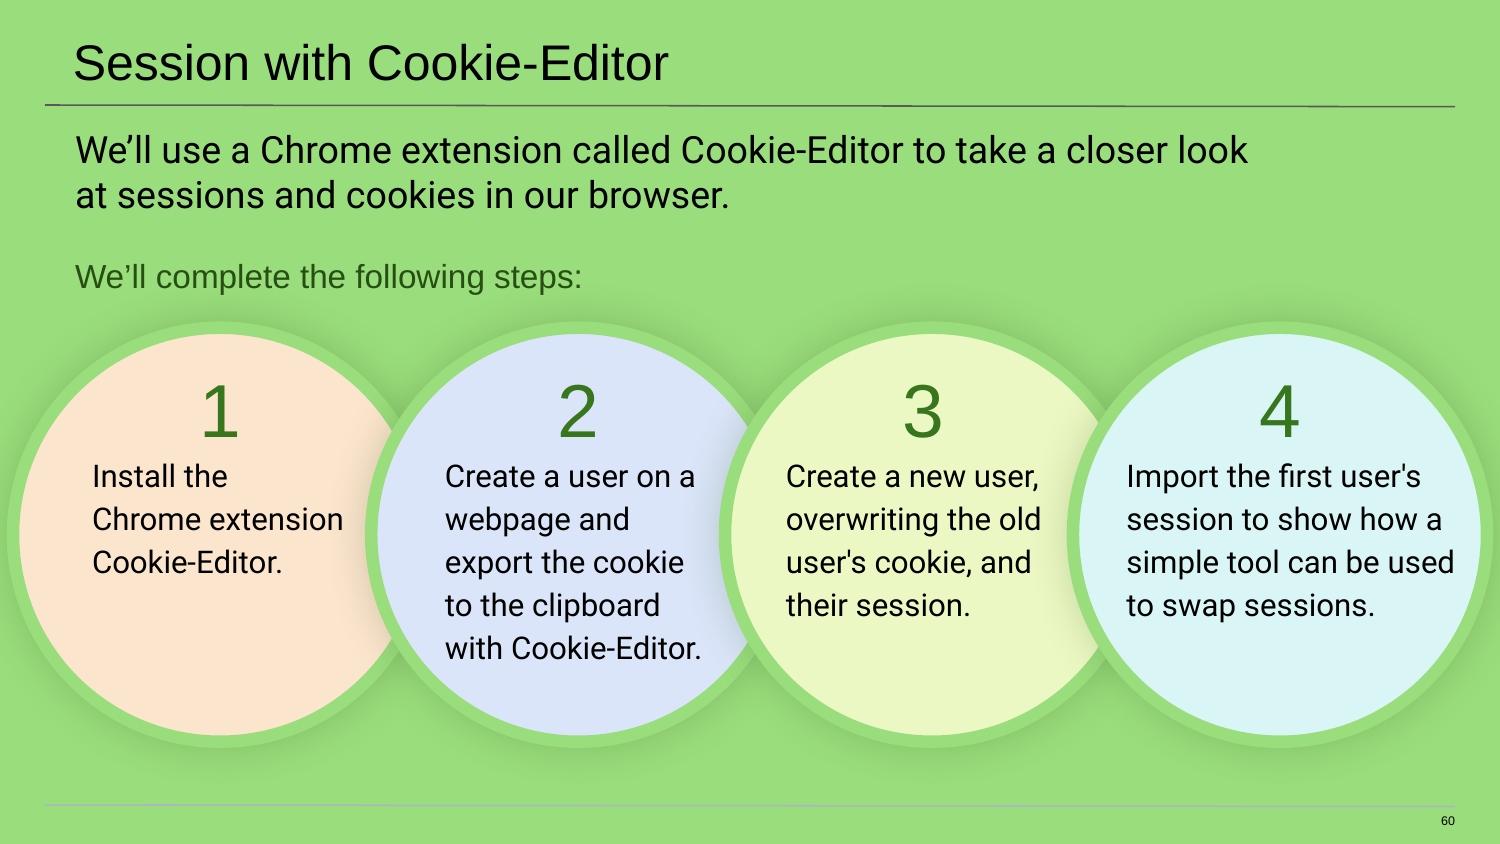

# Session with Cookie-Editor
We’ll use a Chrome extension called Cookie-Editor to take a closer look at sessions and cookies in our browser.
We’ll complete the following steps:

1
2
3
4
Install the
Chrome extension Cookie-Editor.
Create a user on a
webpage and export the cookie
to the clipboard with Cookie-Editor.
Create a new user, overwriting the old user's cookie, and their session.
Import the first user's session to show how a simple tool can be used to swap sessions.
60